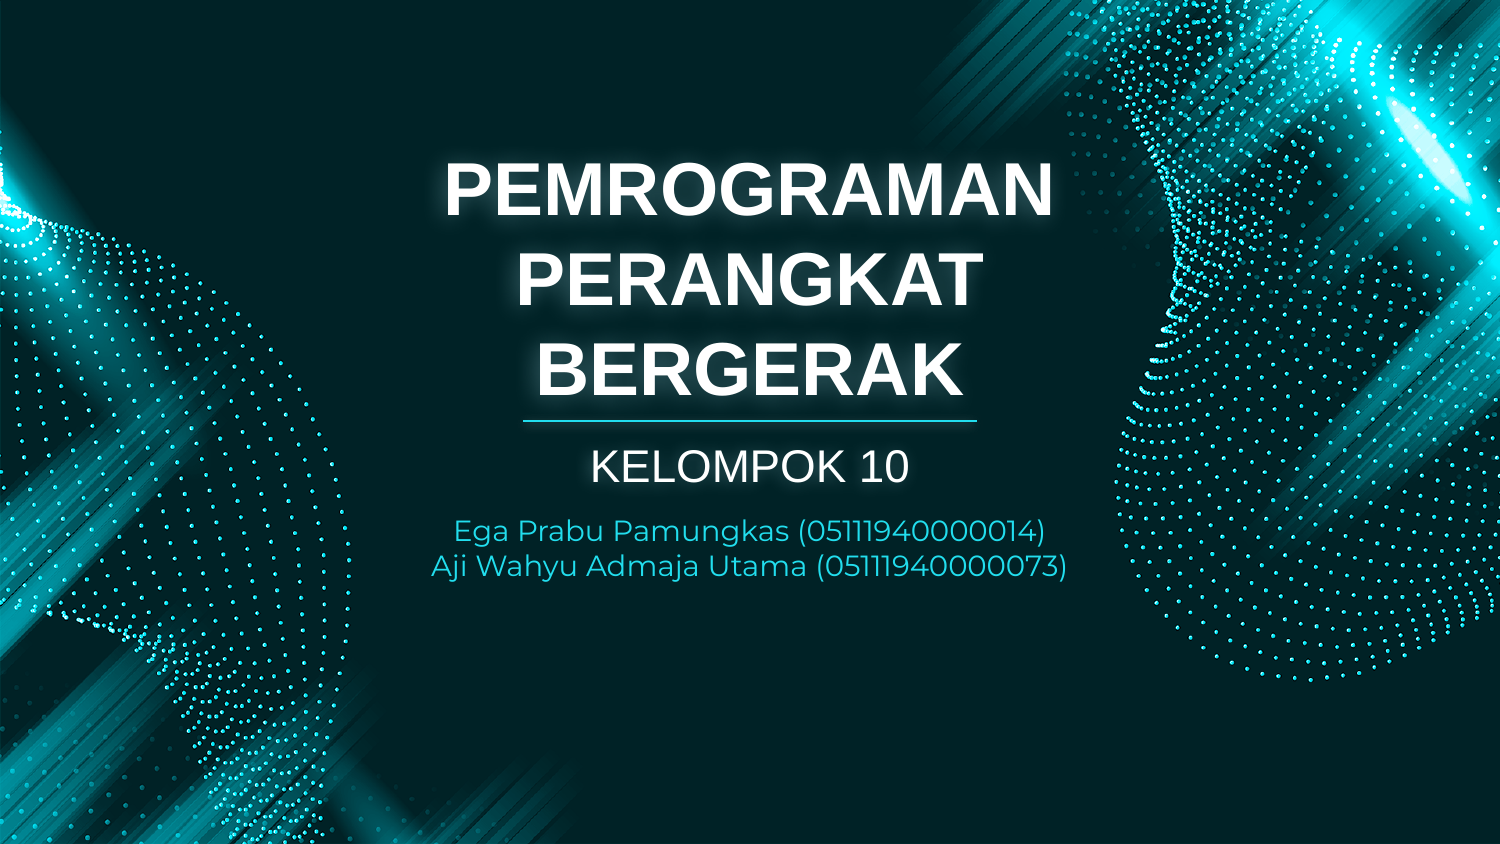

# PEMROGRAMAN PERANGKAT BERGERAK
KELOMPOK 10
Ega Prabu Pamungkas (05111940000014)
Aji Wahyu Admaja Utama (05111940000073)